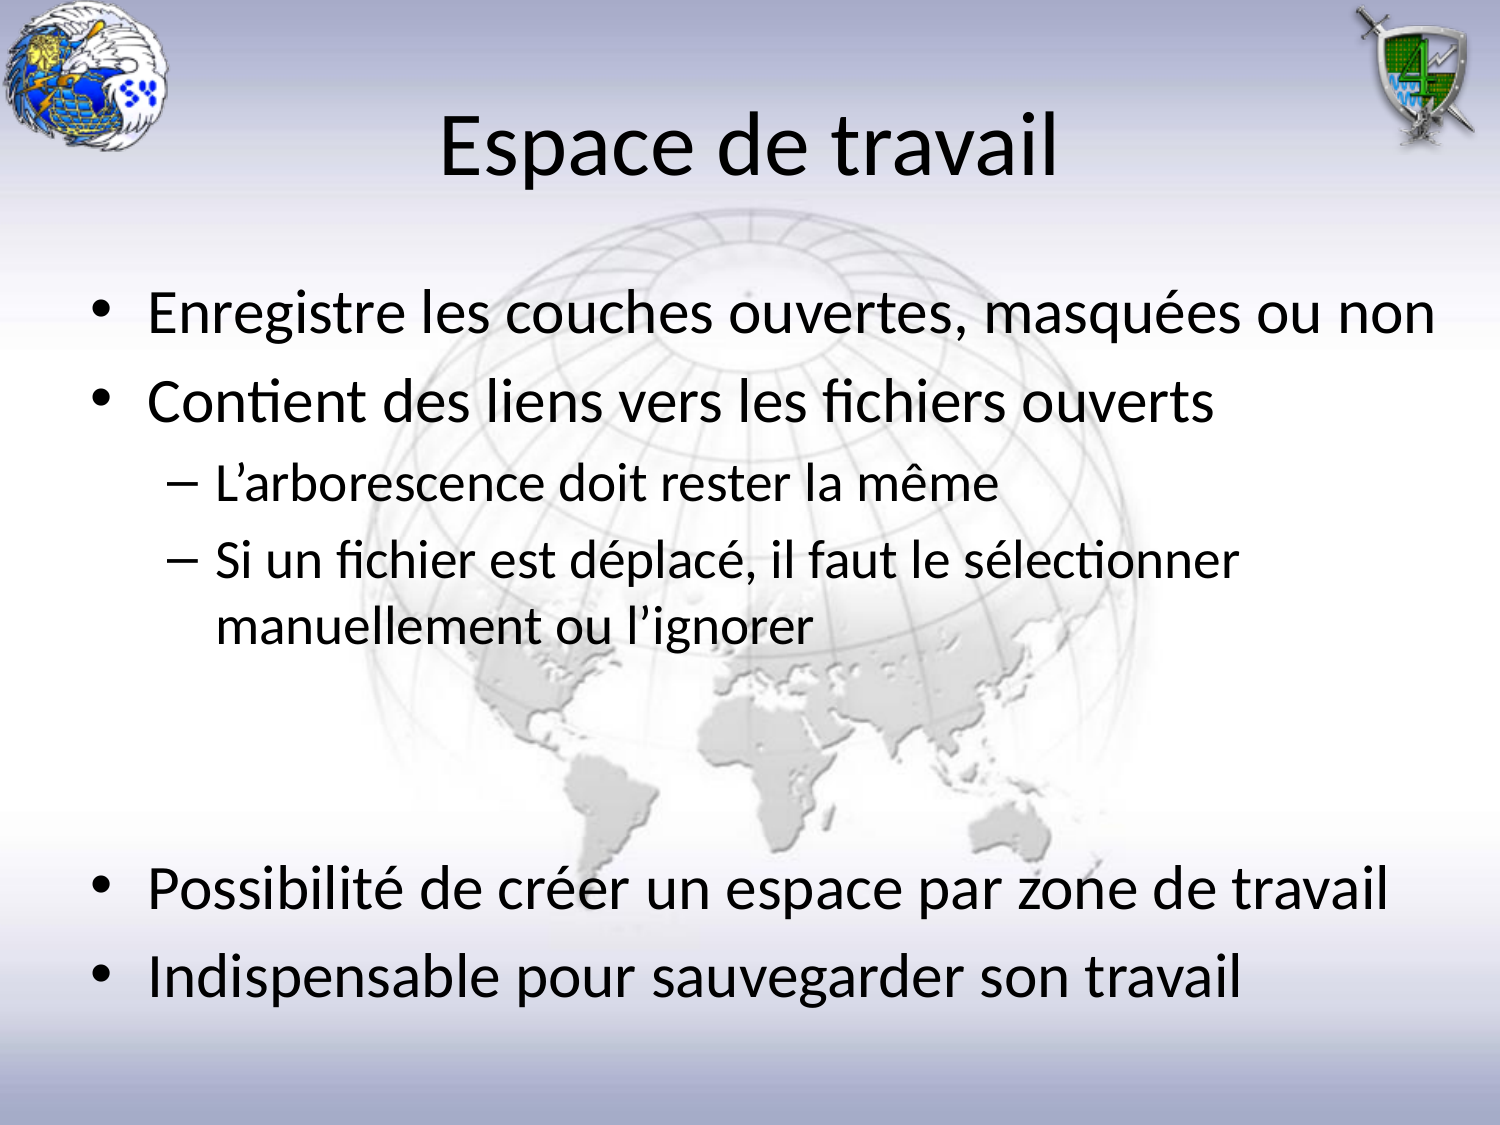

# Espace de travail
Enregistre les couches ouvertes, masquées ou non
Contient des liens vers les fichiers ouverts
L’arborescence doit rester la même
Si un fichier est déplacé, il faut le sélectionner manuellement ou l’ignorer

Possibilité de créer un espace par zone de travail
Indispensable pour sauvegarder son travail